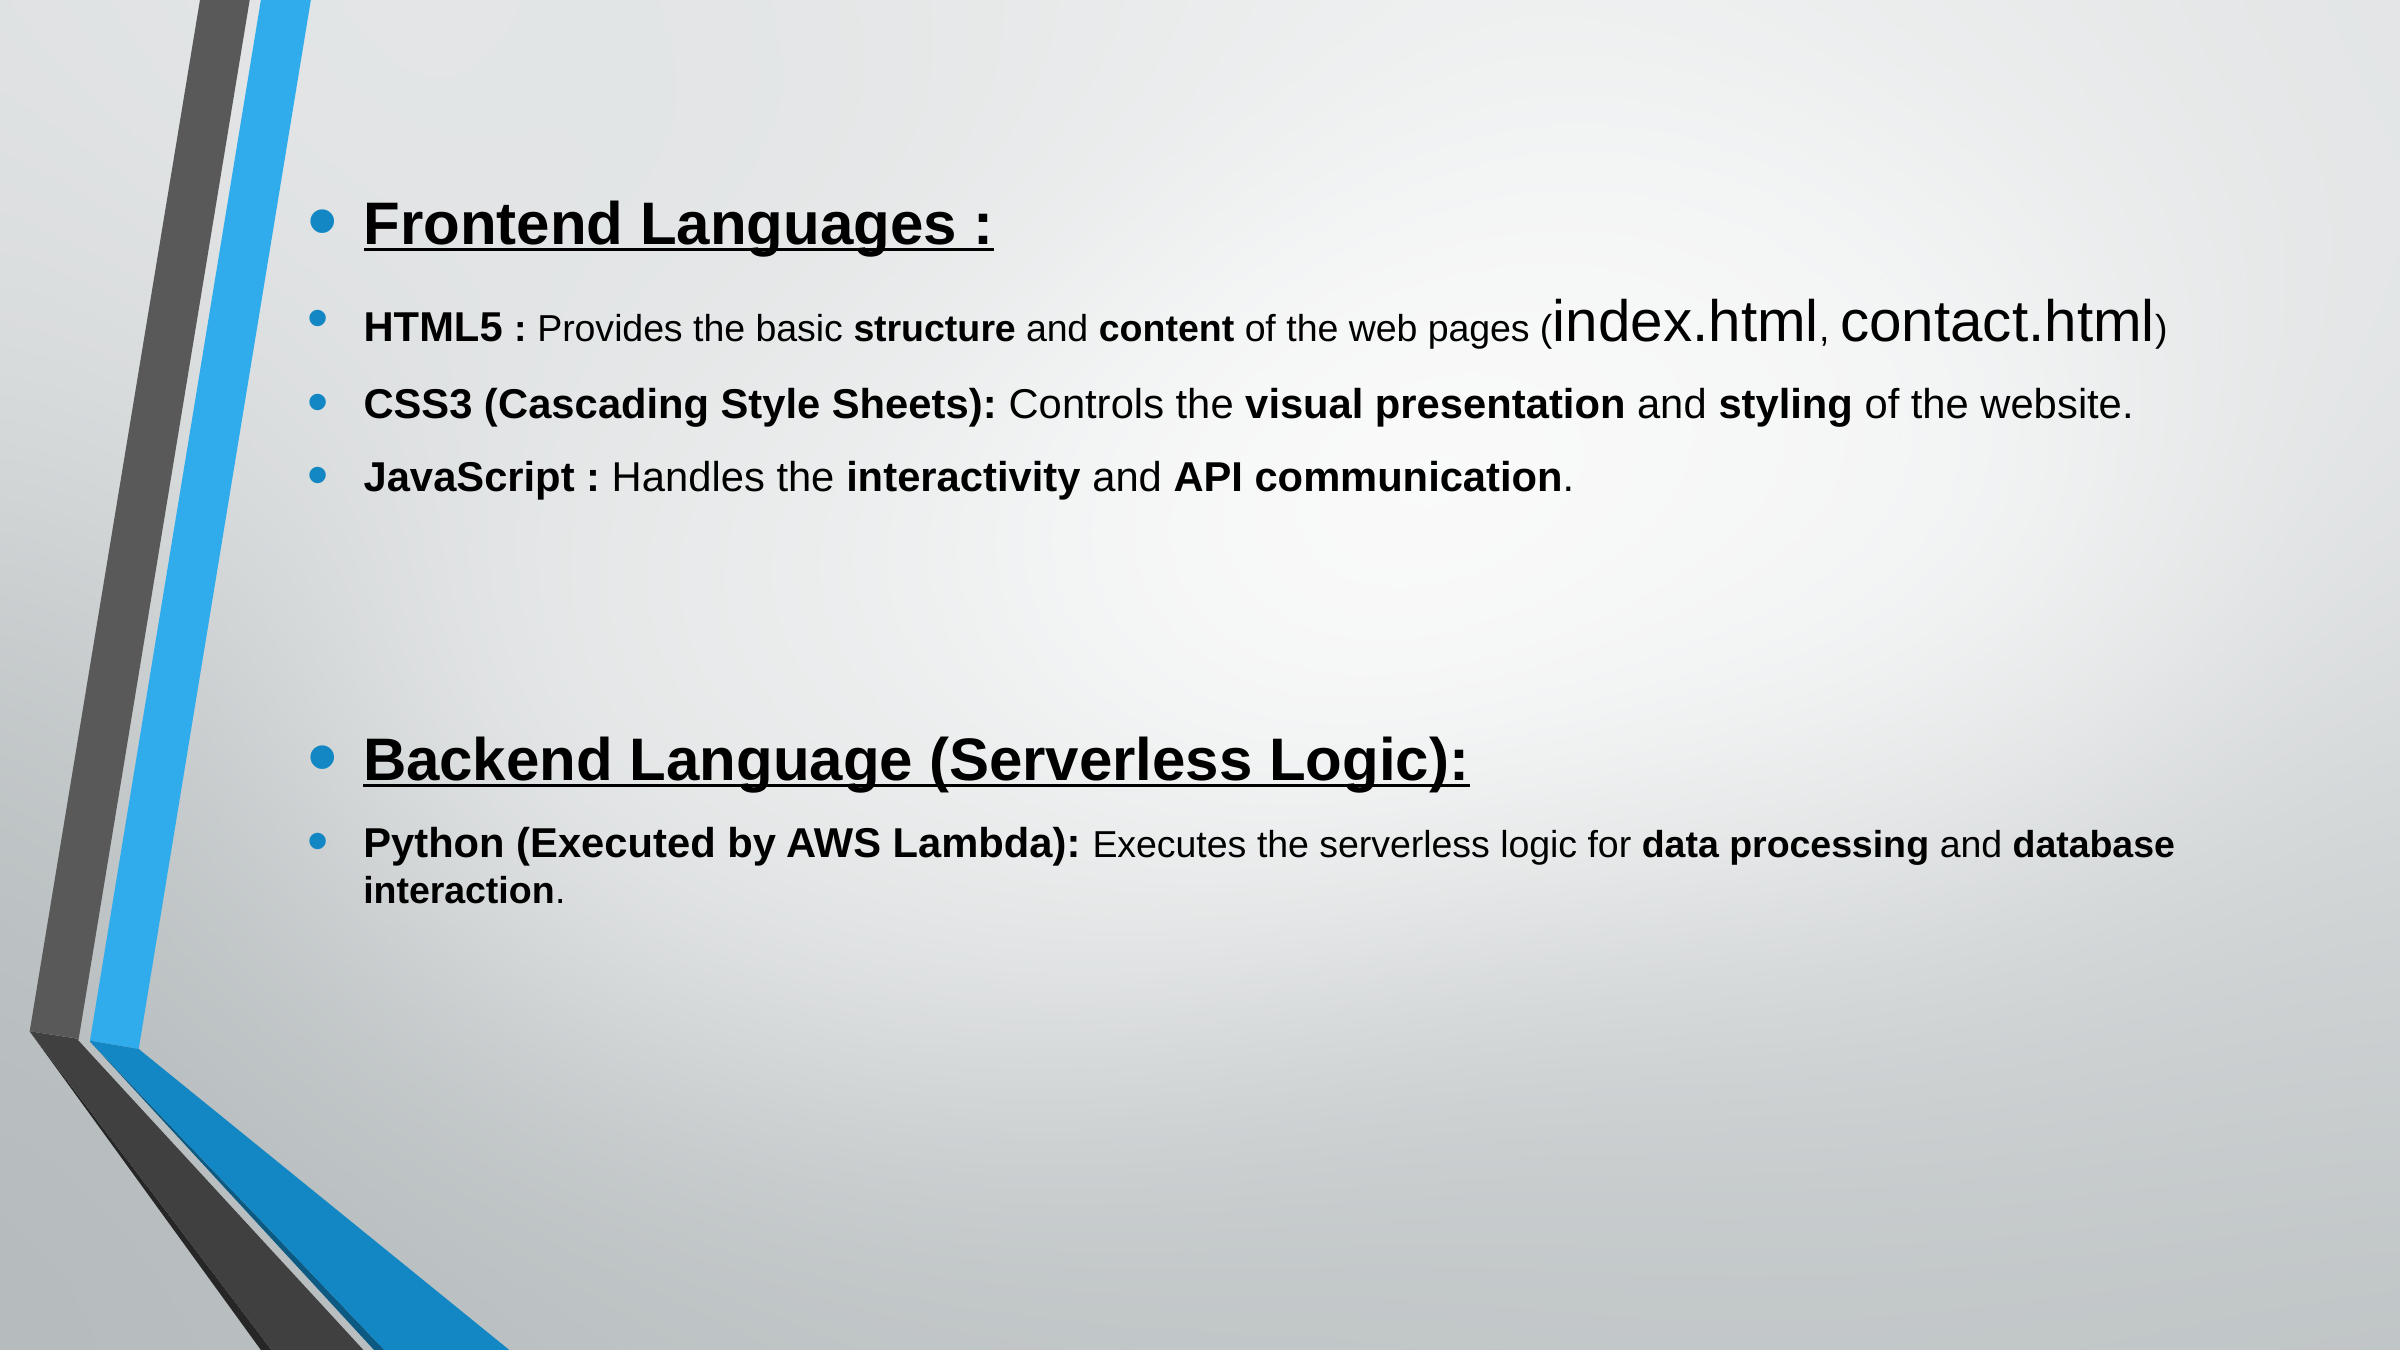

Frontend Languages :
HTML5 : Provides the basic structure and content of the web pages (index.html, contact.html)
CSS3 (Cascading Style Sheets): Controls the visual presentation and styling of the website.
JavaScript : Handles the interactivity and API communication.
Backend Language (Serverless Logic):
Python (Executed by AWS Lambda): Executes the serverless logic for data processing and database interaction.